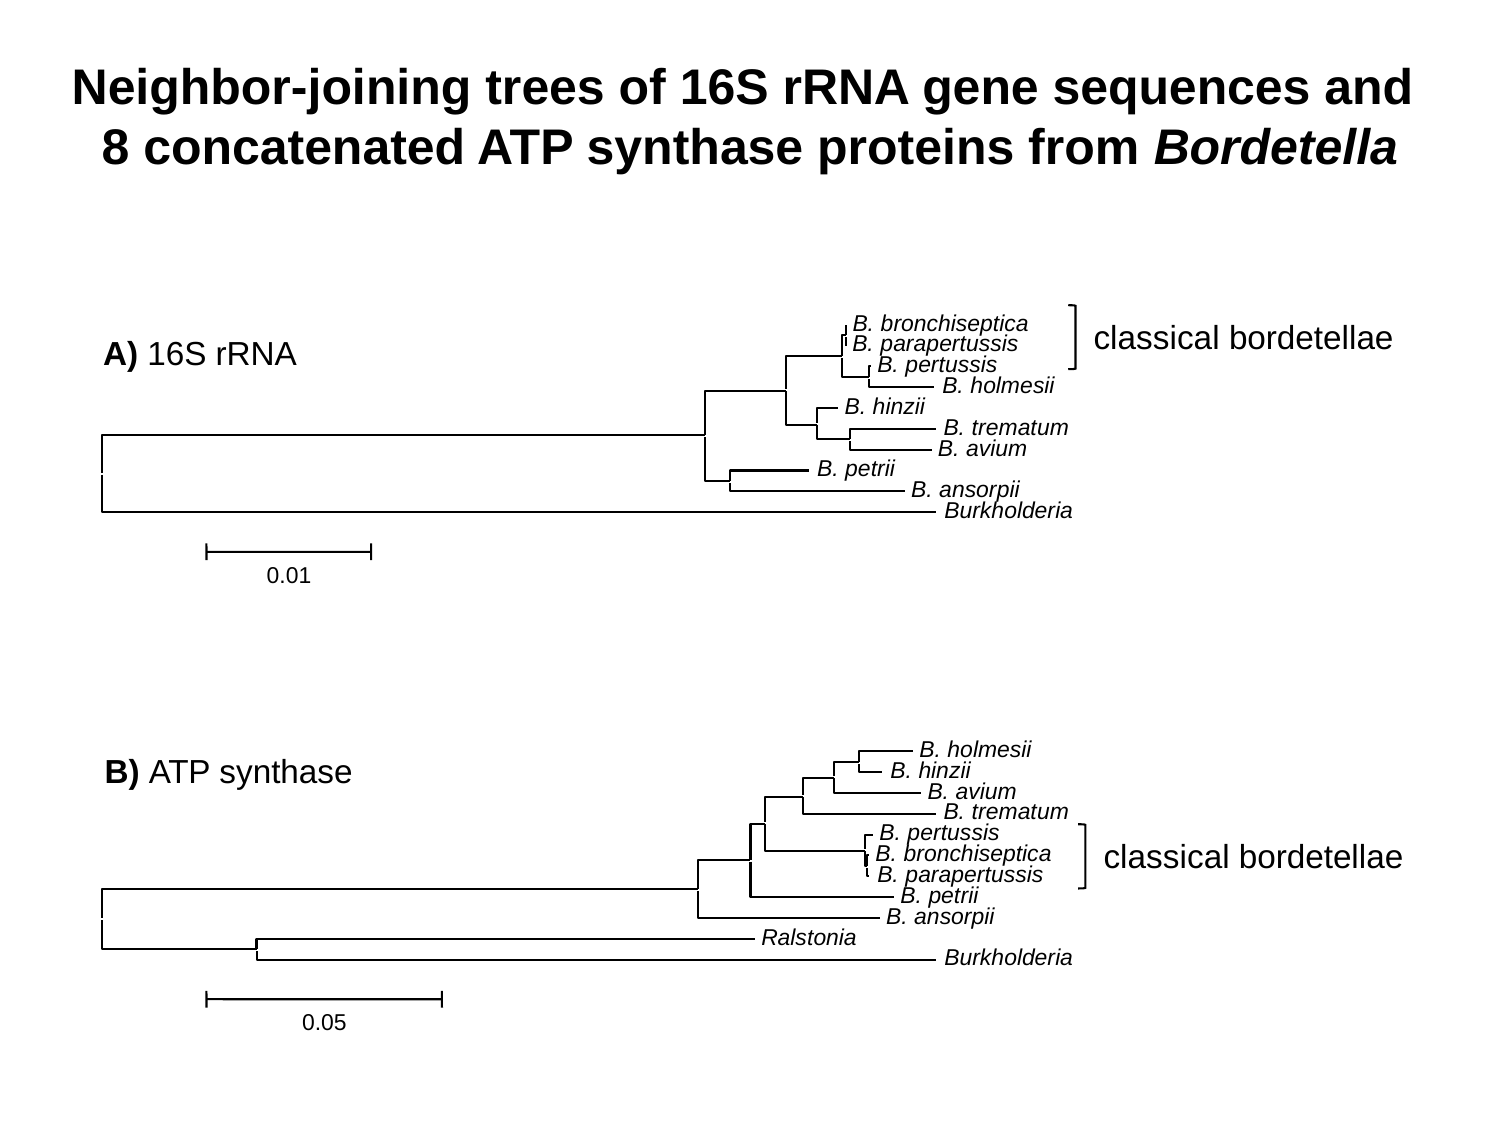

Neighbor-joining trees of 16S rRNA gene sequences and
8 concatenated ATP synthase proteins from Bordetella

 B. bronchiseptica
classical bordetellae
A) 16S rRNA

 B. parapertussis

 B. pertussis

 B. holmesii

 B. hinzii

 B. trematum

 B. avium

 B. petrii

 B. ansorpii

 Burkholderia

0.01

 B. holmesii
B) ATP synthase

 B. hinzii

 B. avium

 B. trematum
 B. pertussis

classical bordetellae

 B. bronchiseptica

 B. parapertussis

 B. petrii

 B. ansorpii

 Ralstonia

 Burkholderia

0.05